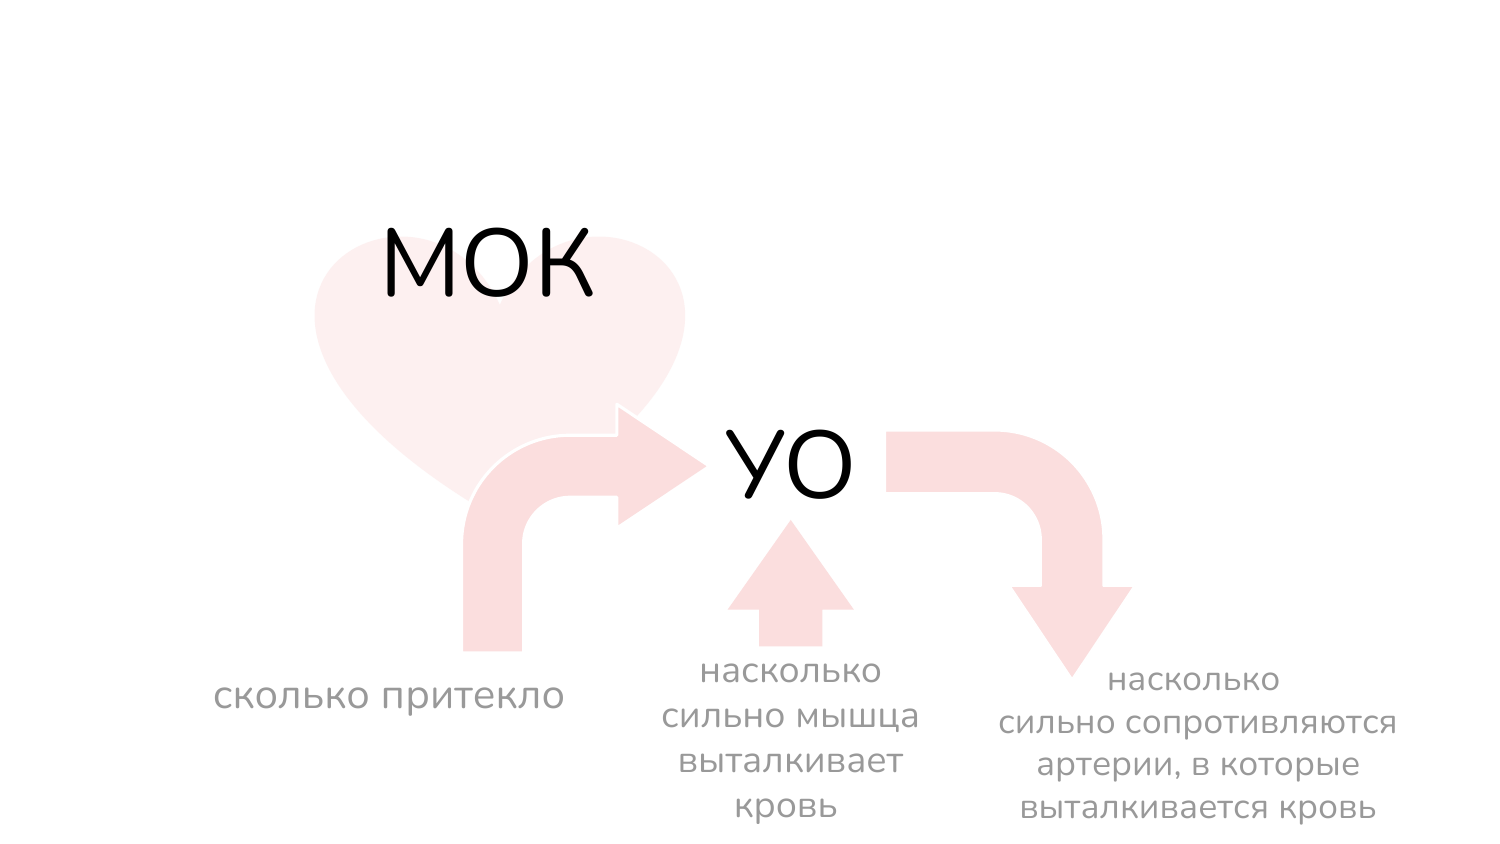

# МОК
УО

насколько сильно мышца выталкивает кровь
насколько
сильно сопротивляются артерии, в которые выталкивается кровь
сколько притекло